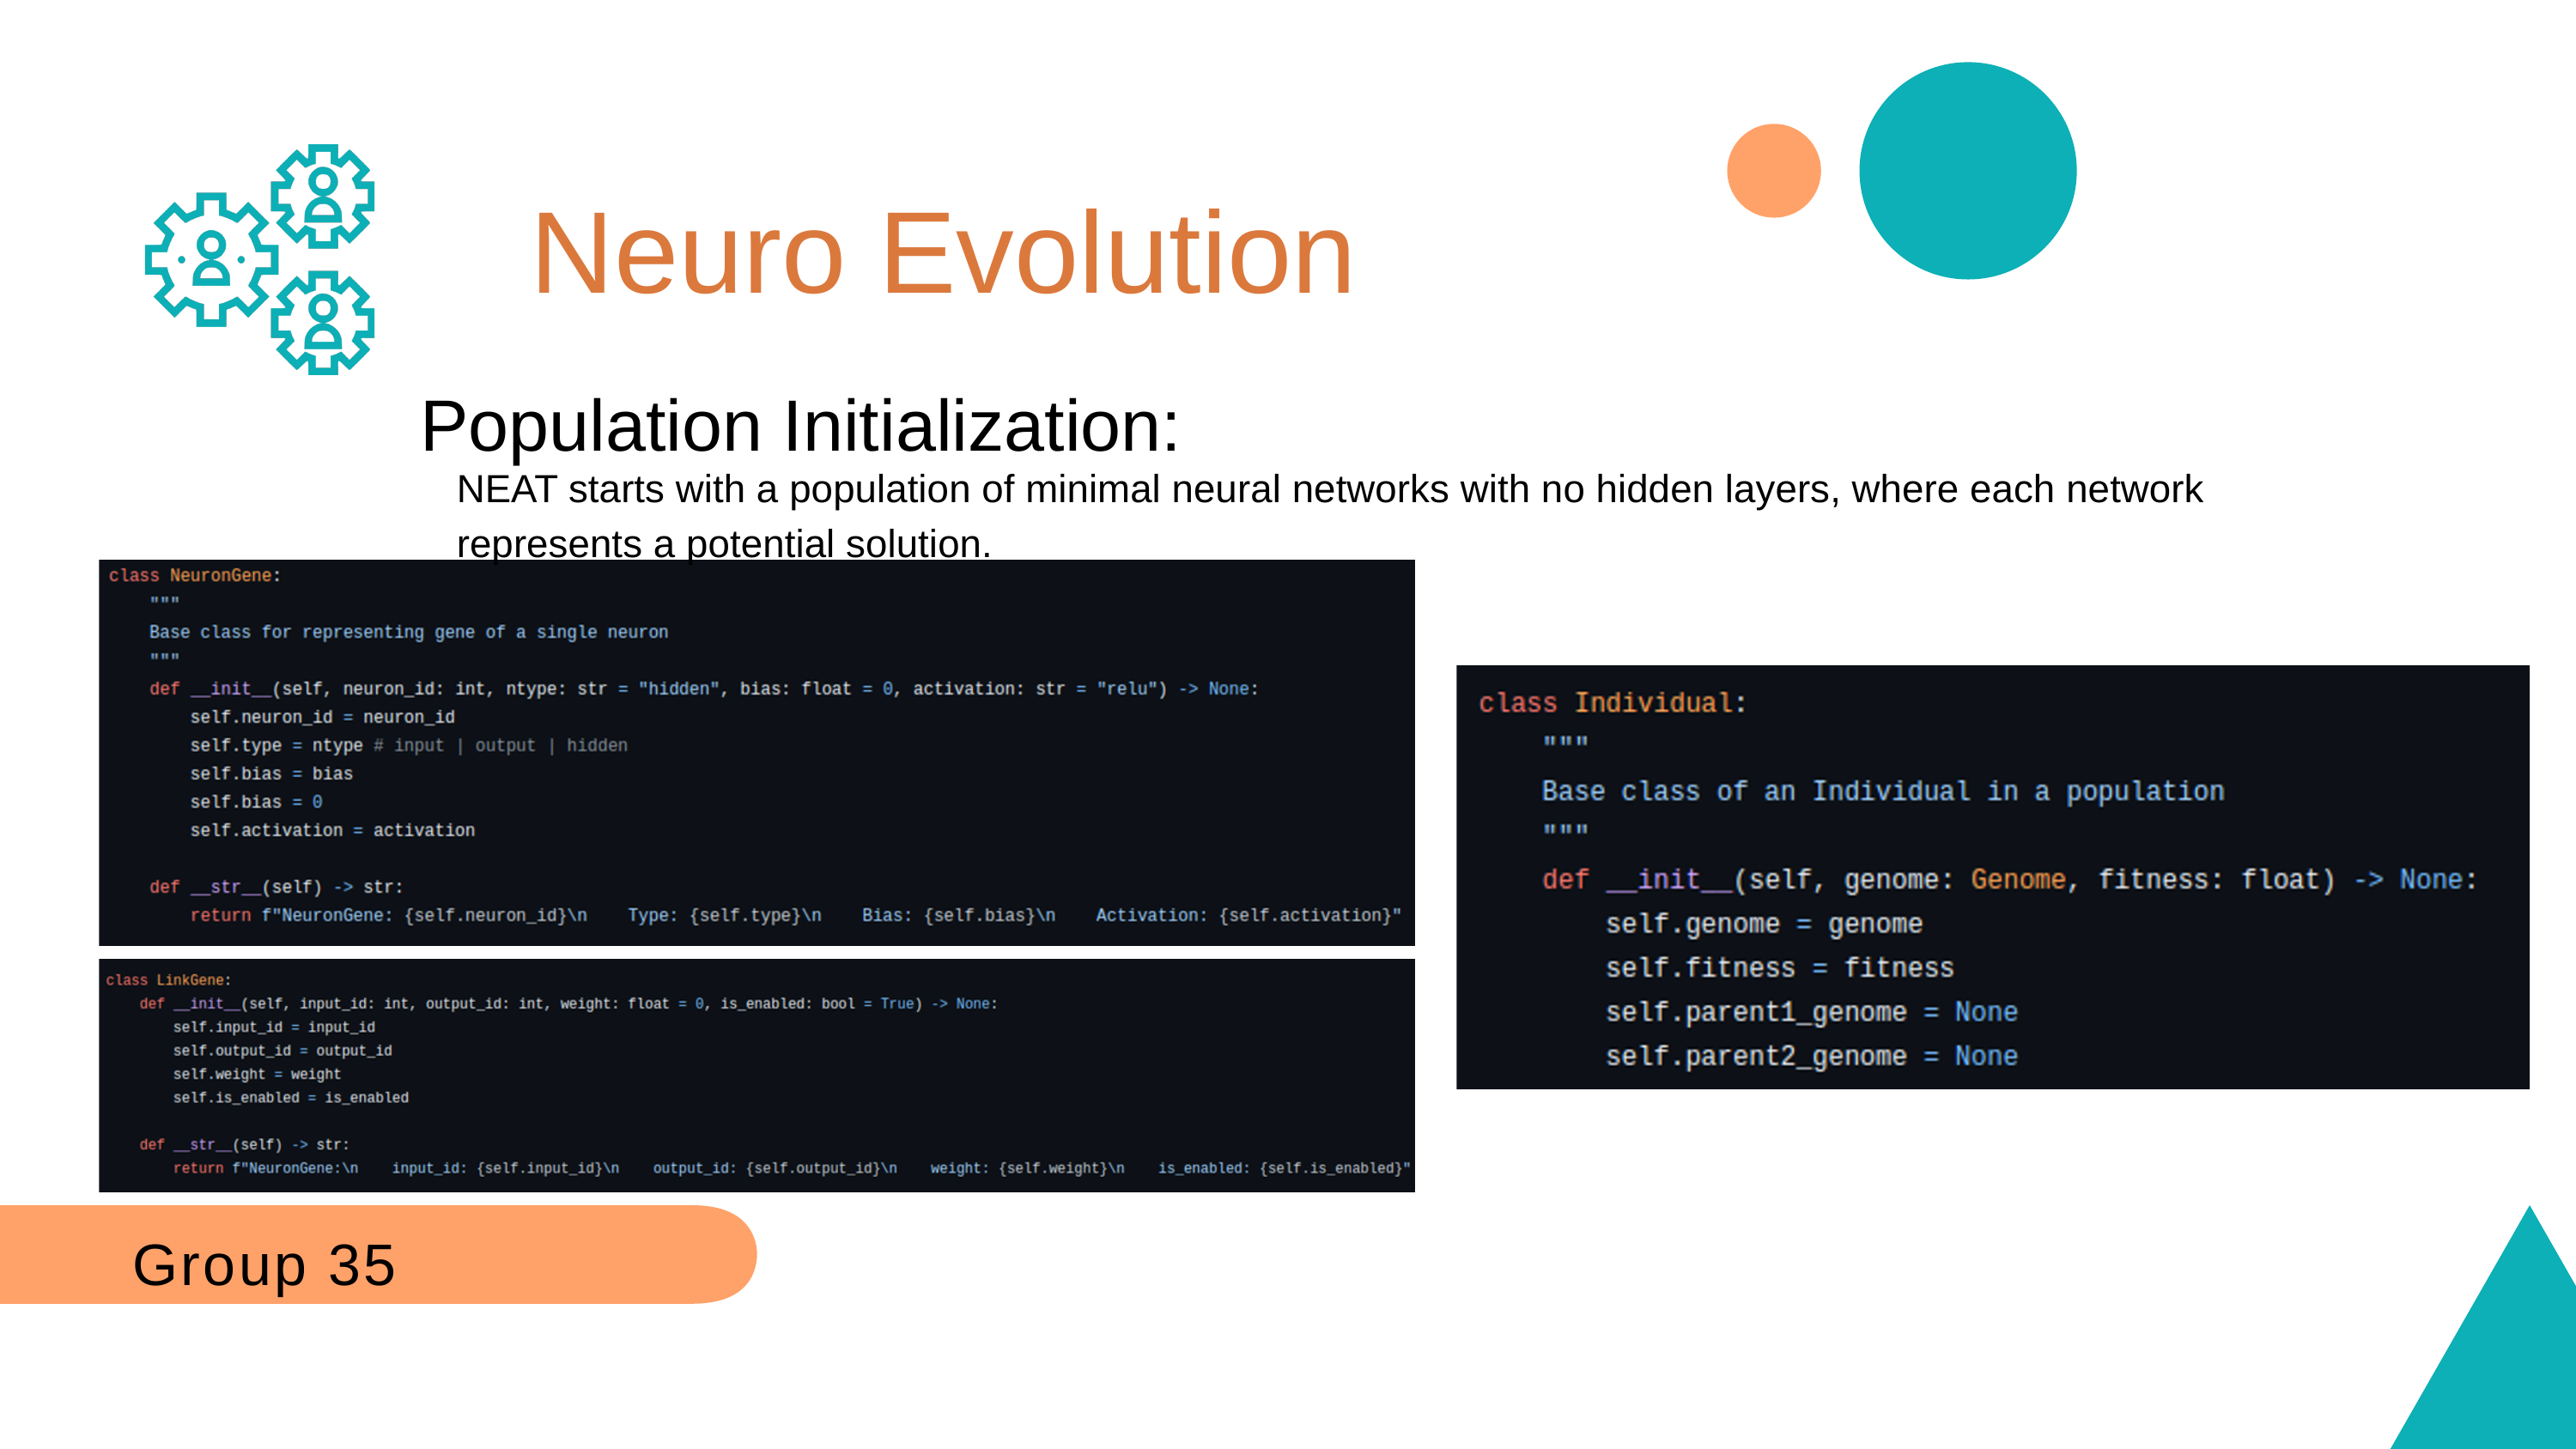

Neuro Evolution
Population Initialization:
NEAT starts with a population of minimal neural networks with no hidden layers, where each network represents a potential solution.

Group 35